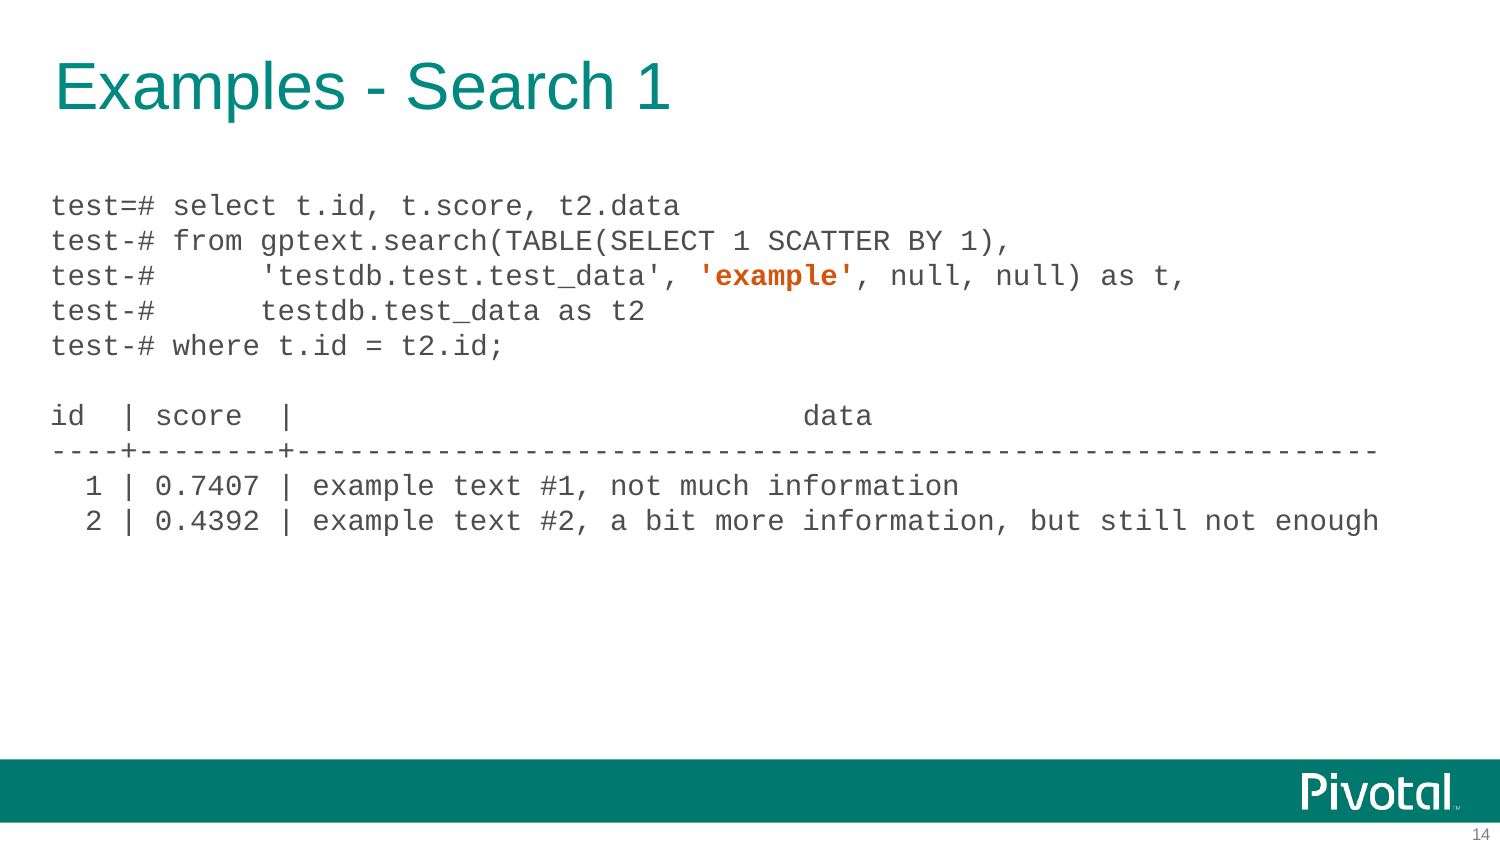

# Examples - Search 1

test=# select t.id, t.score, t2.data
test-# from gptext.search(TABLE(SELECT 1 SCATTER BY 1),
test-#      'testdb.test.test_data', 'example', null, null) as t,
test-#      testdb.test_data as t2
test-# where t.id = t2.id;

id  | score  |                             data
----+--------+--------------------------------------------------------------
  1 | 0.7407 | example text #1, not much information
  2 | 0.4392 | example text #2, a bit more information, but still not enough